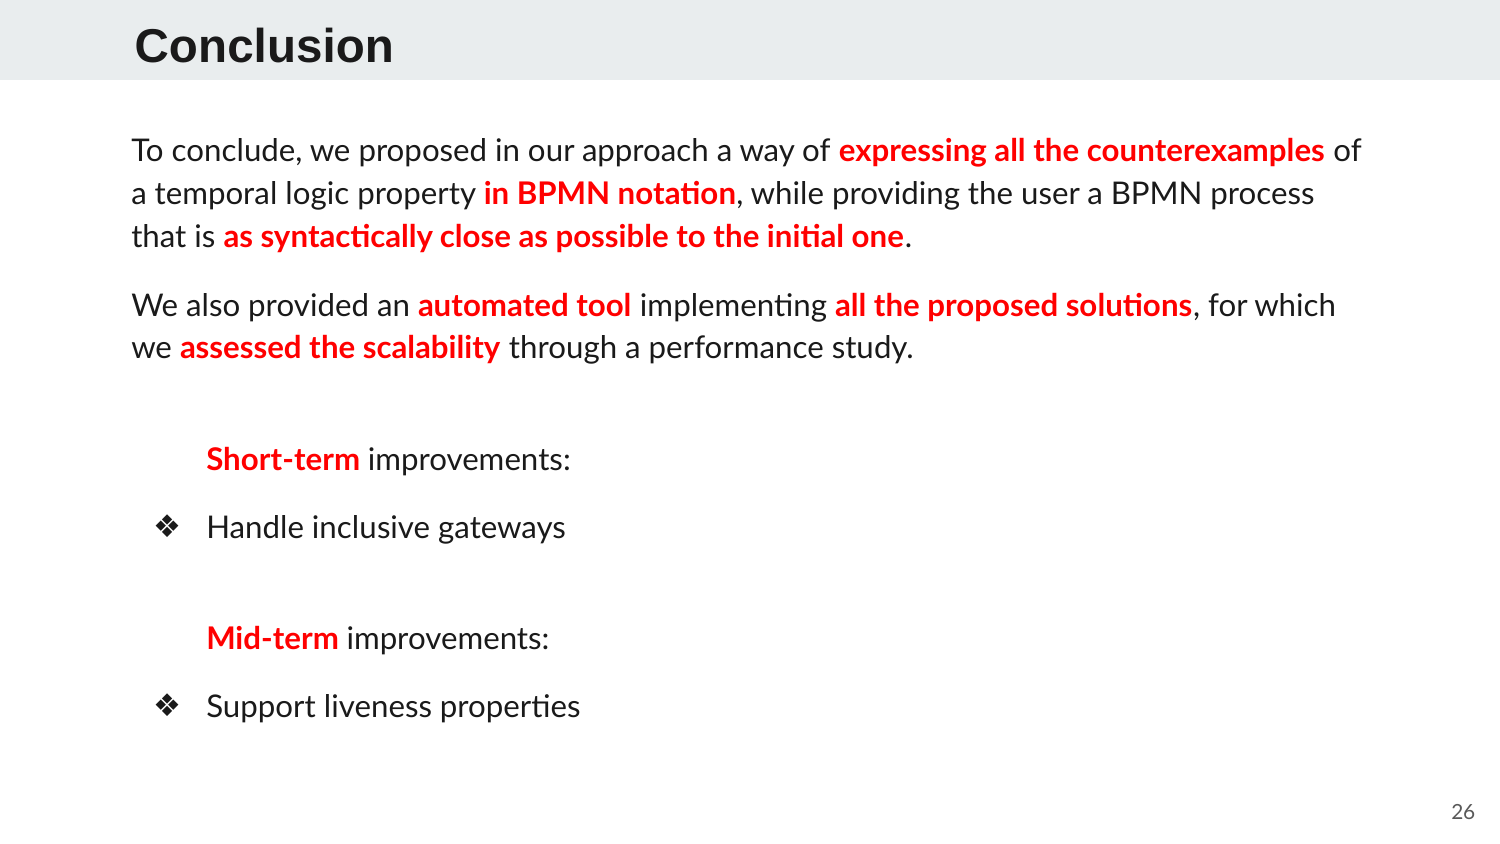

# Conclusion
To conclude, we proposed in our approach a way of expressing all the counterexamples of a temporal logic property in BPMN notation, while providing the user a BPMN process that is as syntactically close as possible to the initial one.
We also provided an automated tool implementing all the proposed solutions, for which we assessed the scalability through a performance study.
	Short-term improvements:
Handle inclusive gateways
	Mid-term improvements:
Support liveness properties
26